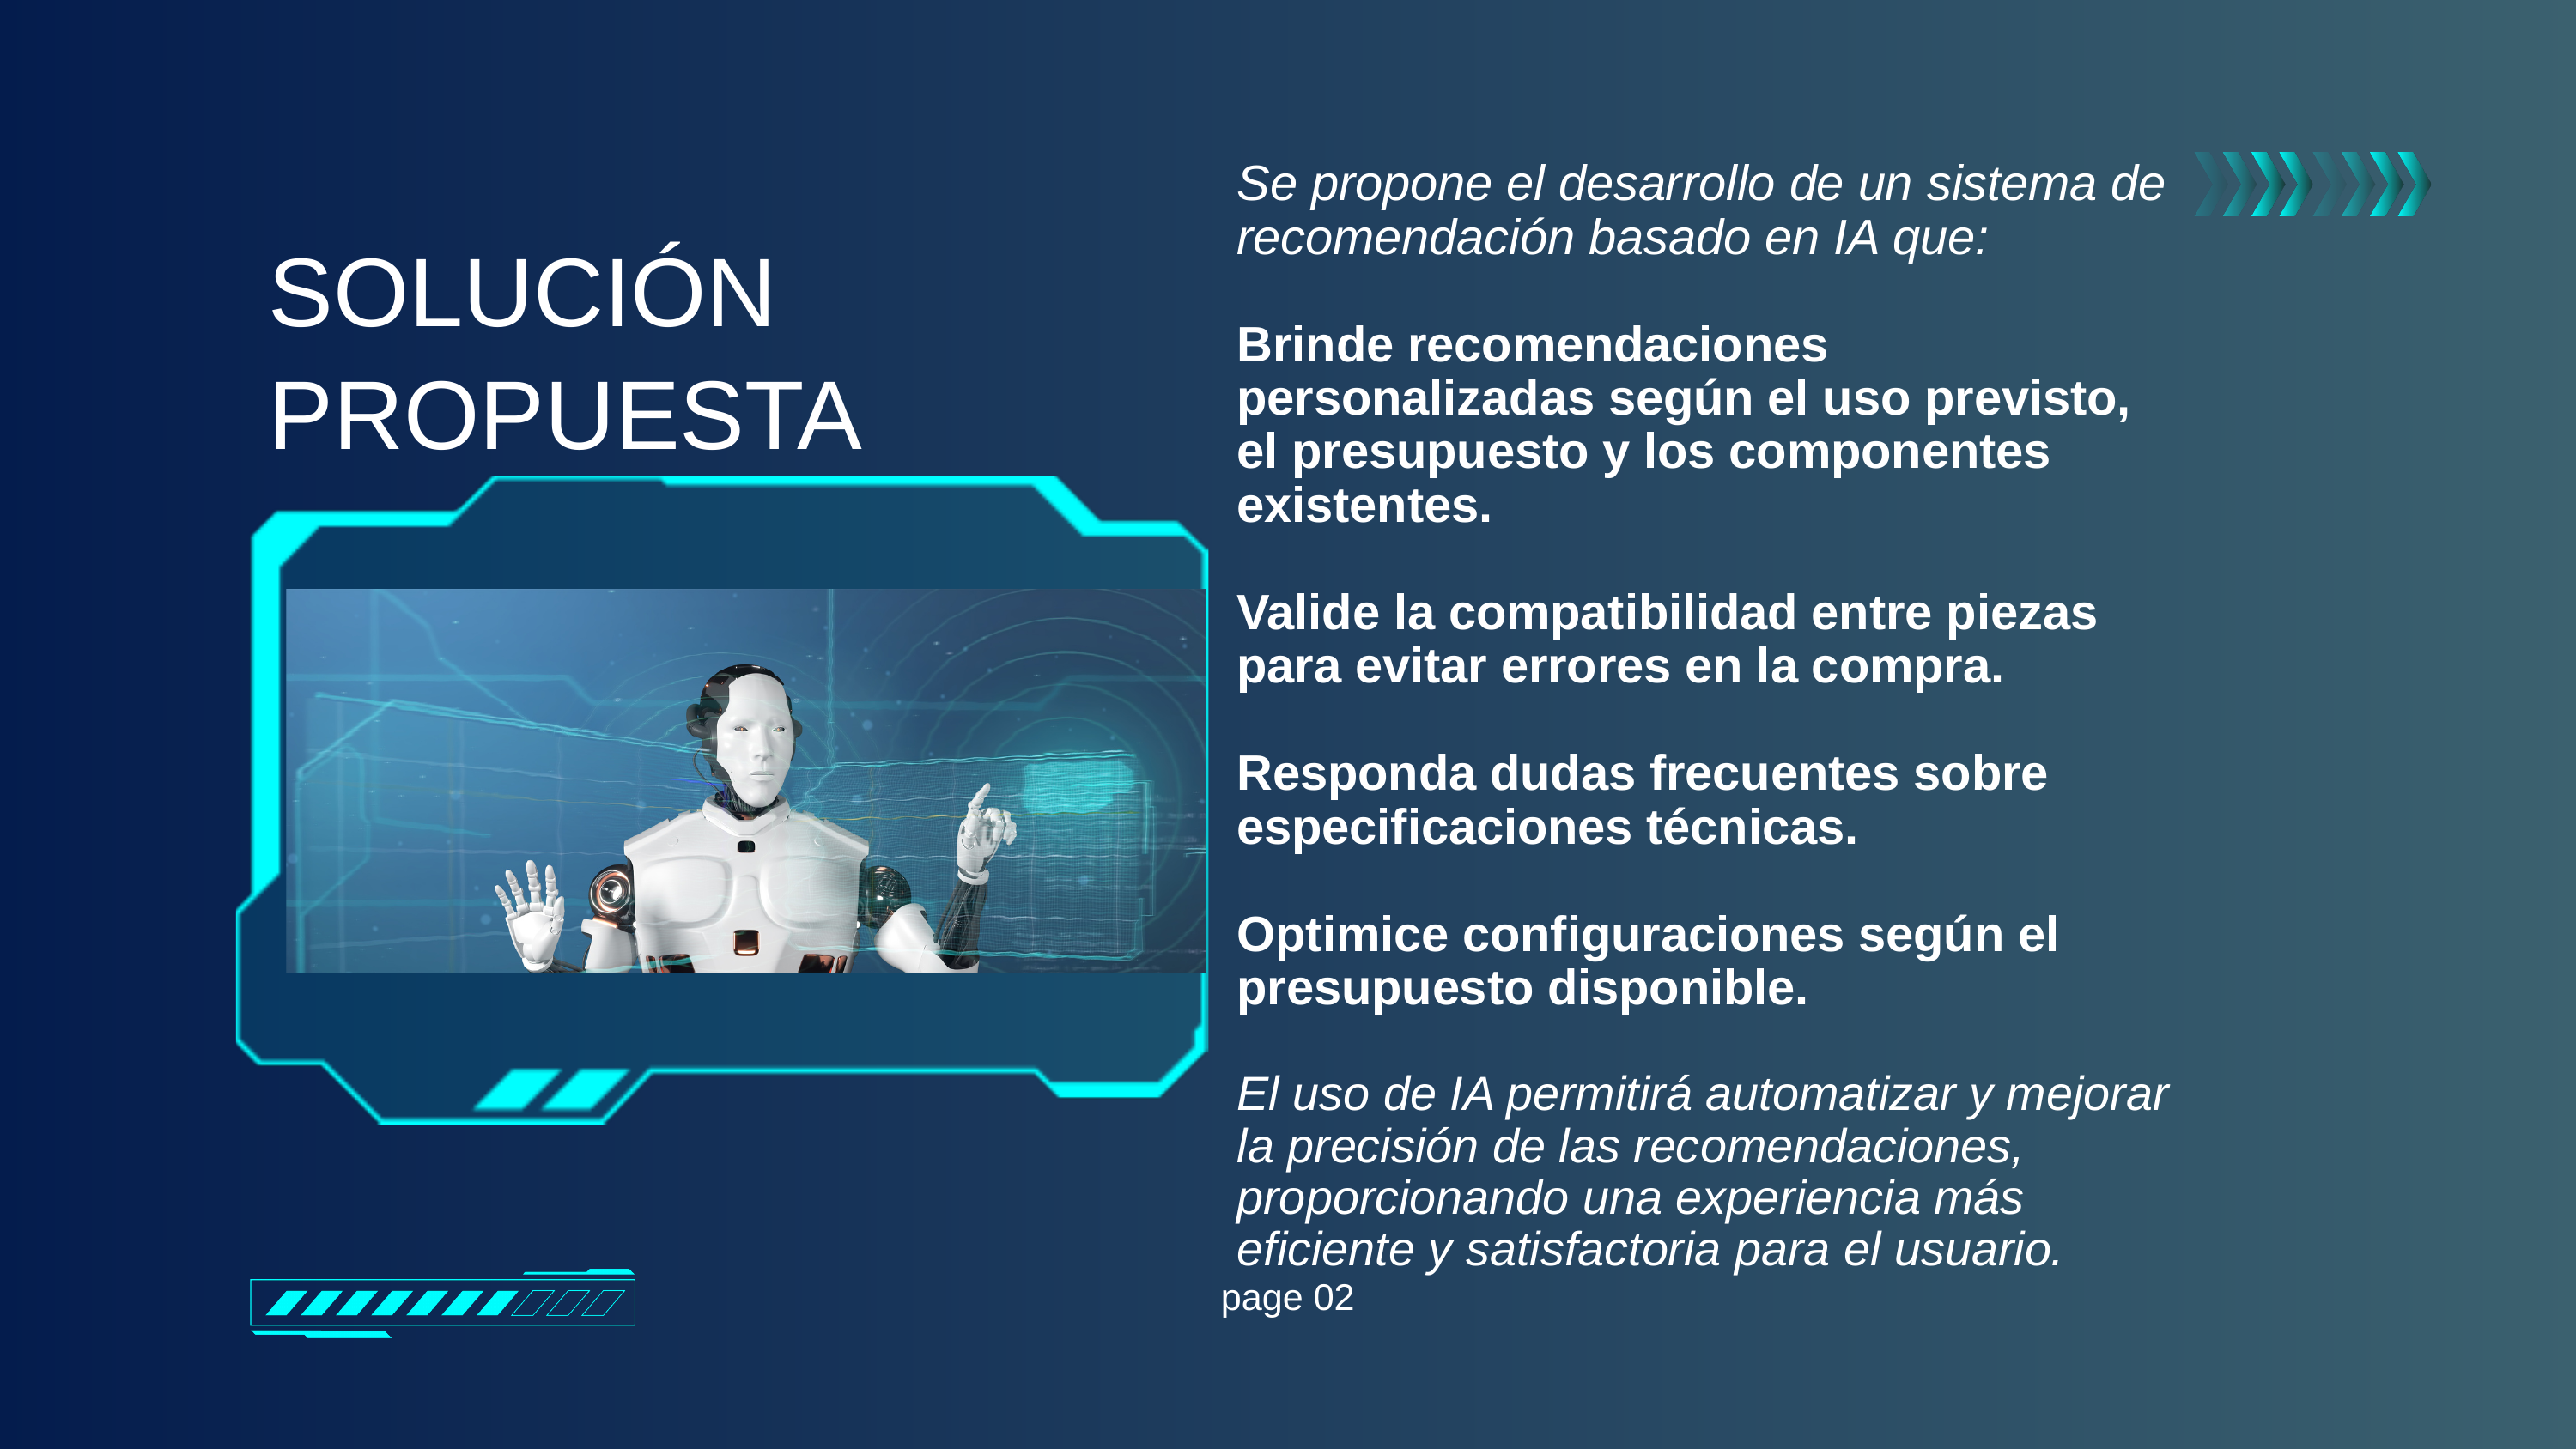

Se propone el desarrollo de un sistema de recomendación basado en IA que:

Brinde recomendaciones personalizadas según el uso previsto, el presupuesto y los componentes existentes.

Valide la compatibilidad entre piezas para evitar errores en la compra.

Responda dudas frecuentes sobre especificaciones técnicas.

Optimice configuraciones según el presupuesto disponible.

El uso de IA permitirá automatizar y mejorar la precisión de las recomendaciones, proporcionando una experiencia más eficiente y satisfactoria para el usuario.
SOLUCIÓN PROPUESTA

page 02